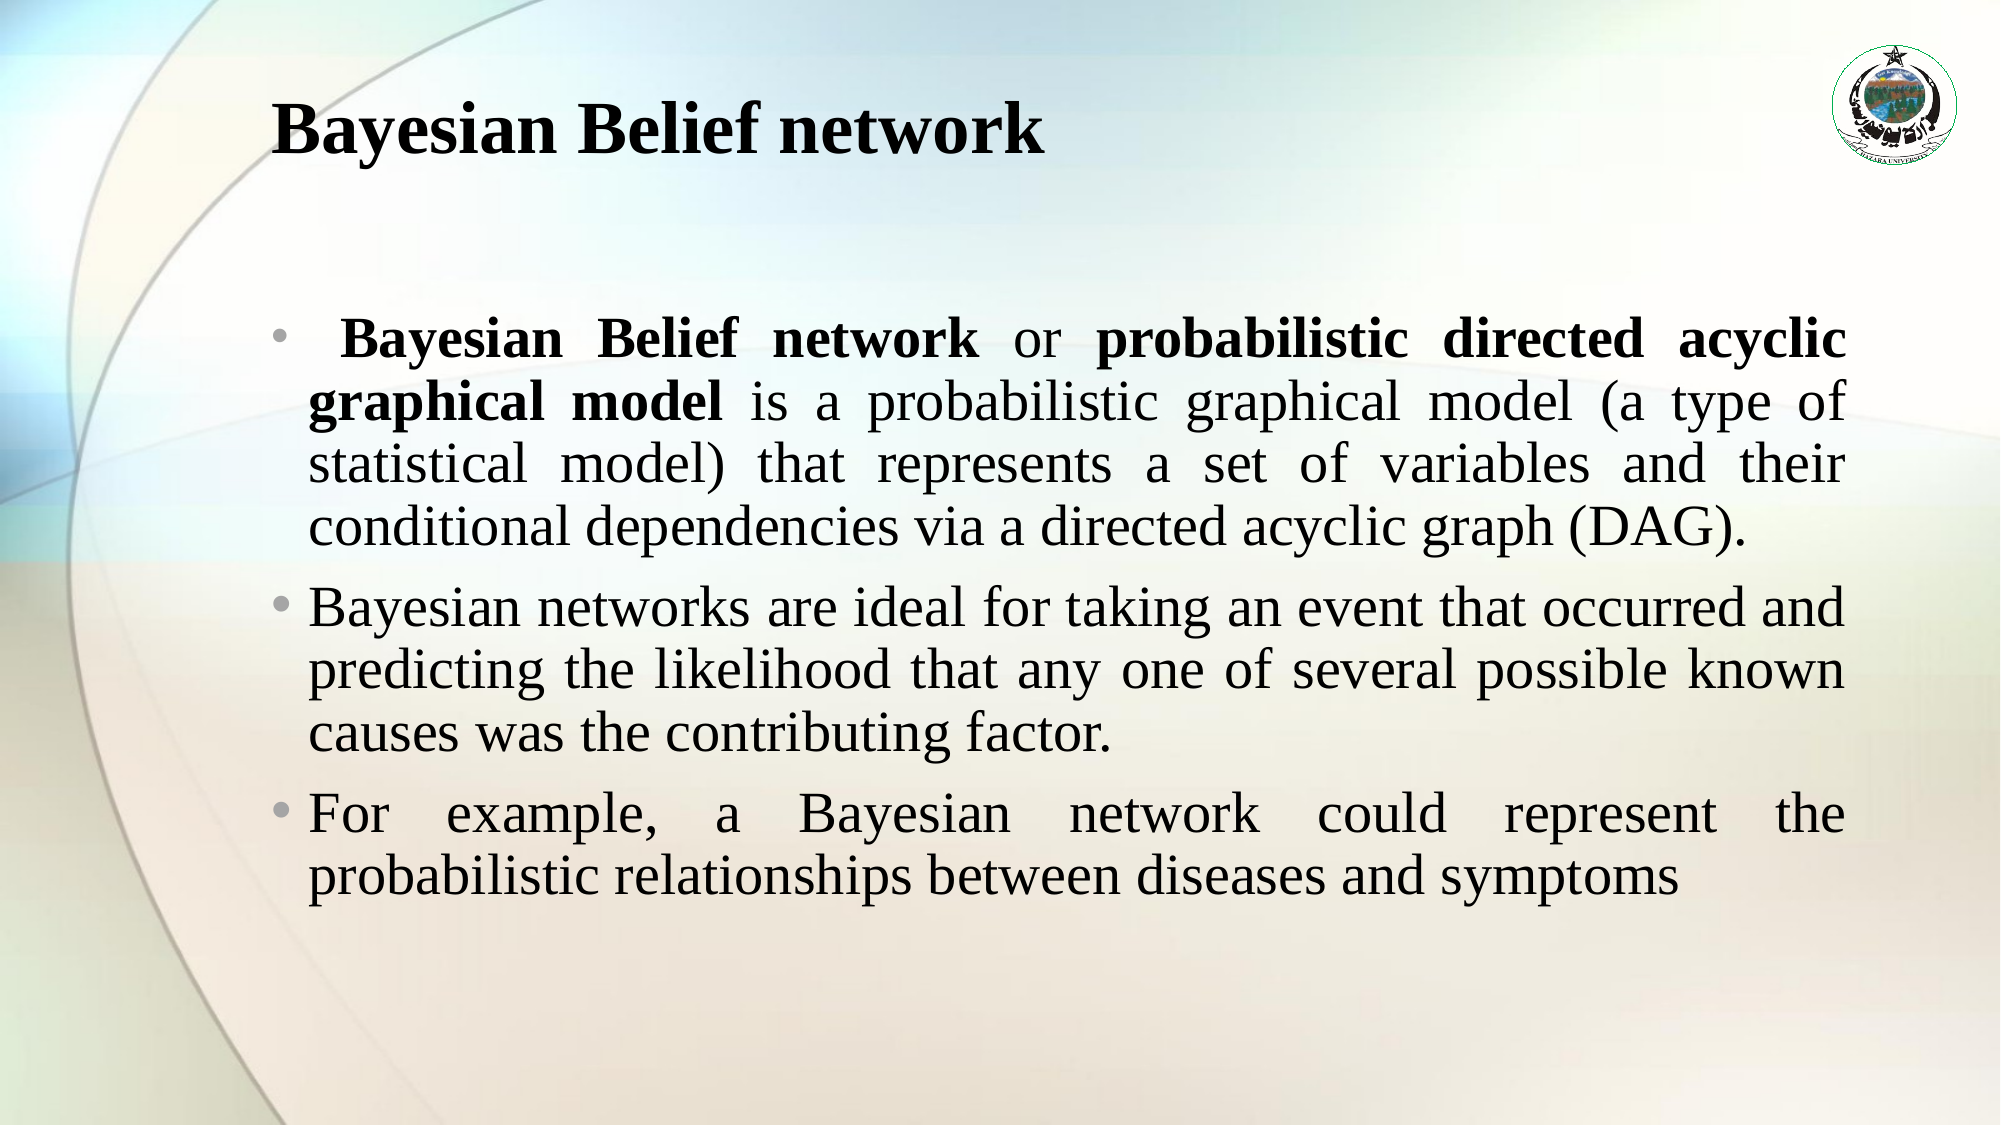

# Bayesian Belief network
 Bayesian Belief network or probabilistic directed acyclic graphical model is a probabilistic graphical model (a type of statistical model) that represents a set of variables and their conditional dependencies via a directed acyclic graph (DAG).
Bayesian networks are ideal for taking an event that occurred and predicting the likelihood that any one of several possible known causes was the contributing factor.
For example, a Bayesian network could represent the probabilistic relationships between diseases and symptoms